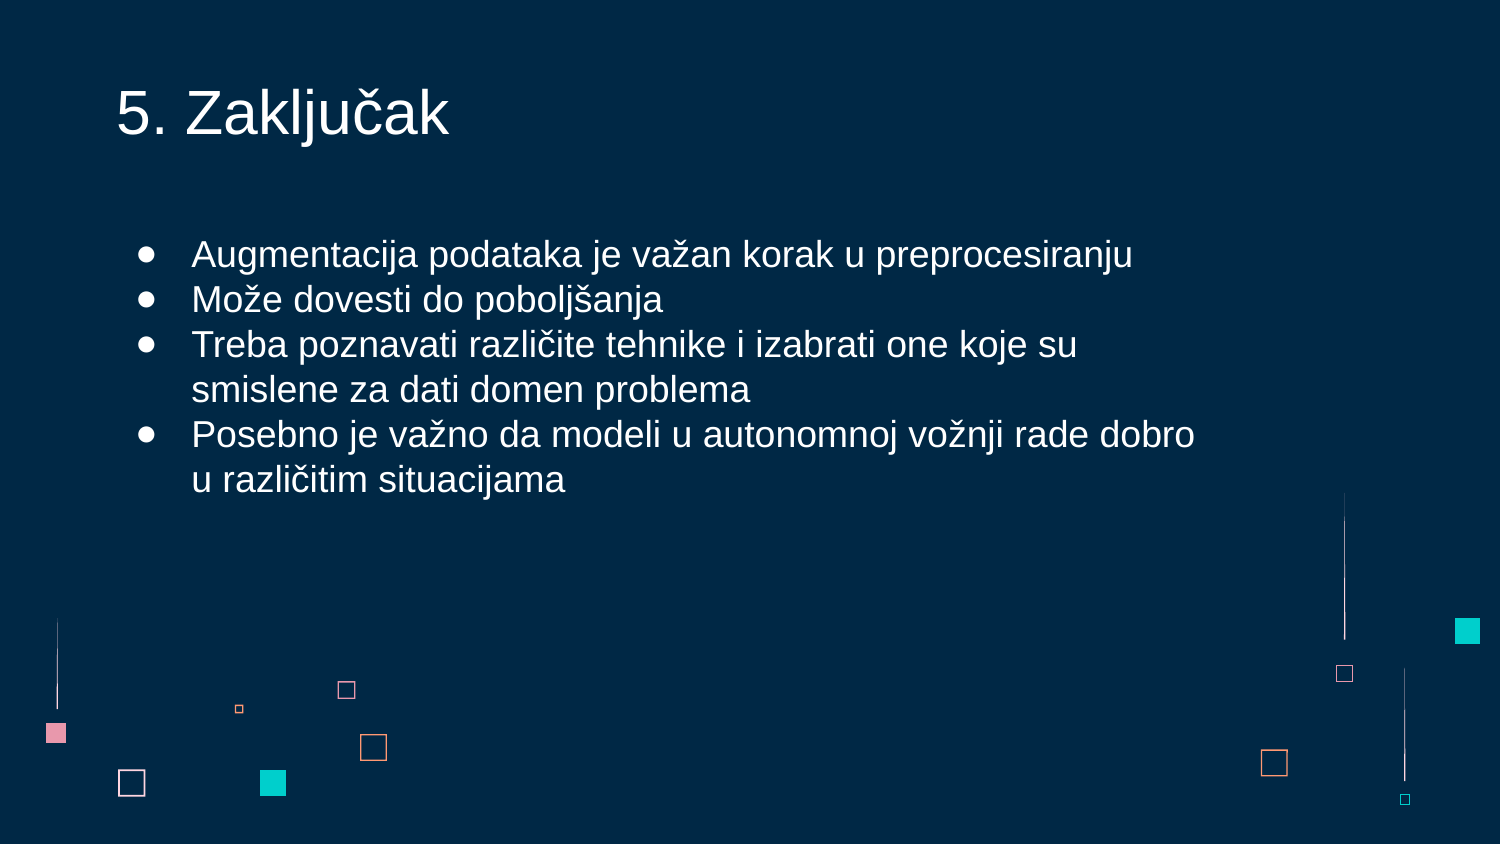

# 5. Zaključak
Augmentacija podataka je važan korak u preprocesiranju
Može dovesti do poboljšanja
Treba poznavati različite tehnike i izabrati one koje su smislene za dati domen problema
Posebno je važno da modeli u autonomnoj vožnji rade dobro u različitim situacijama